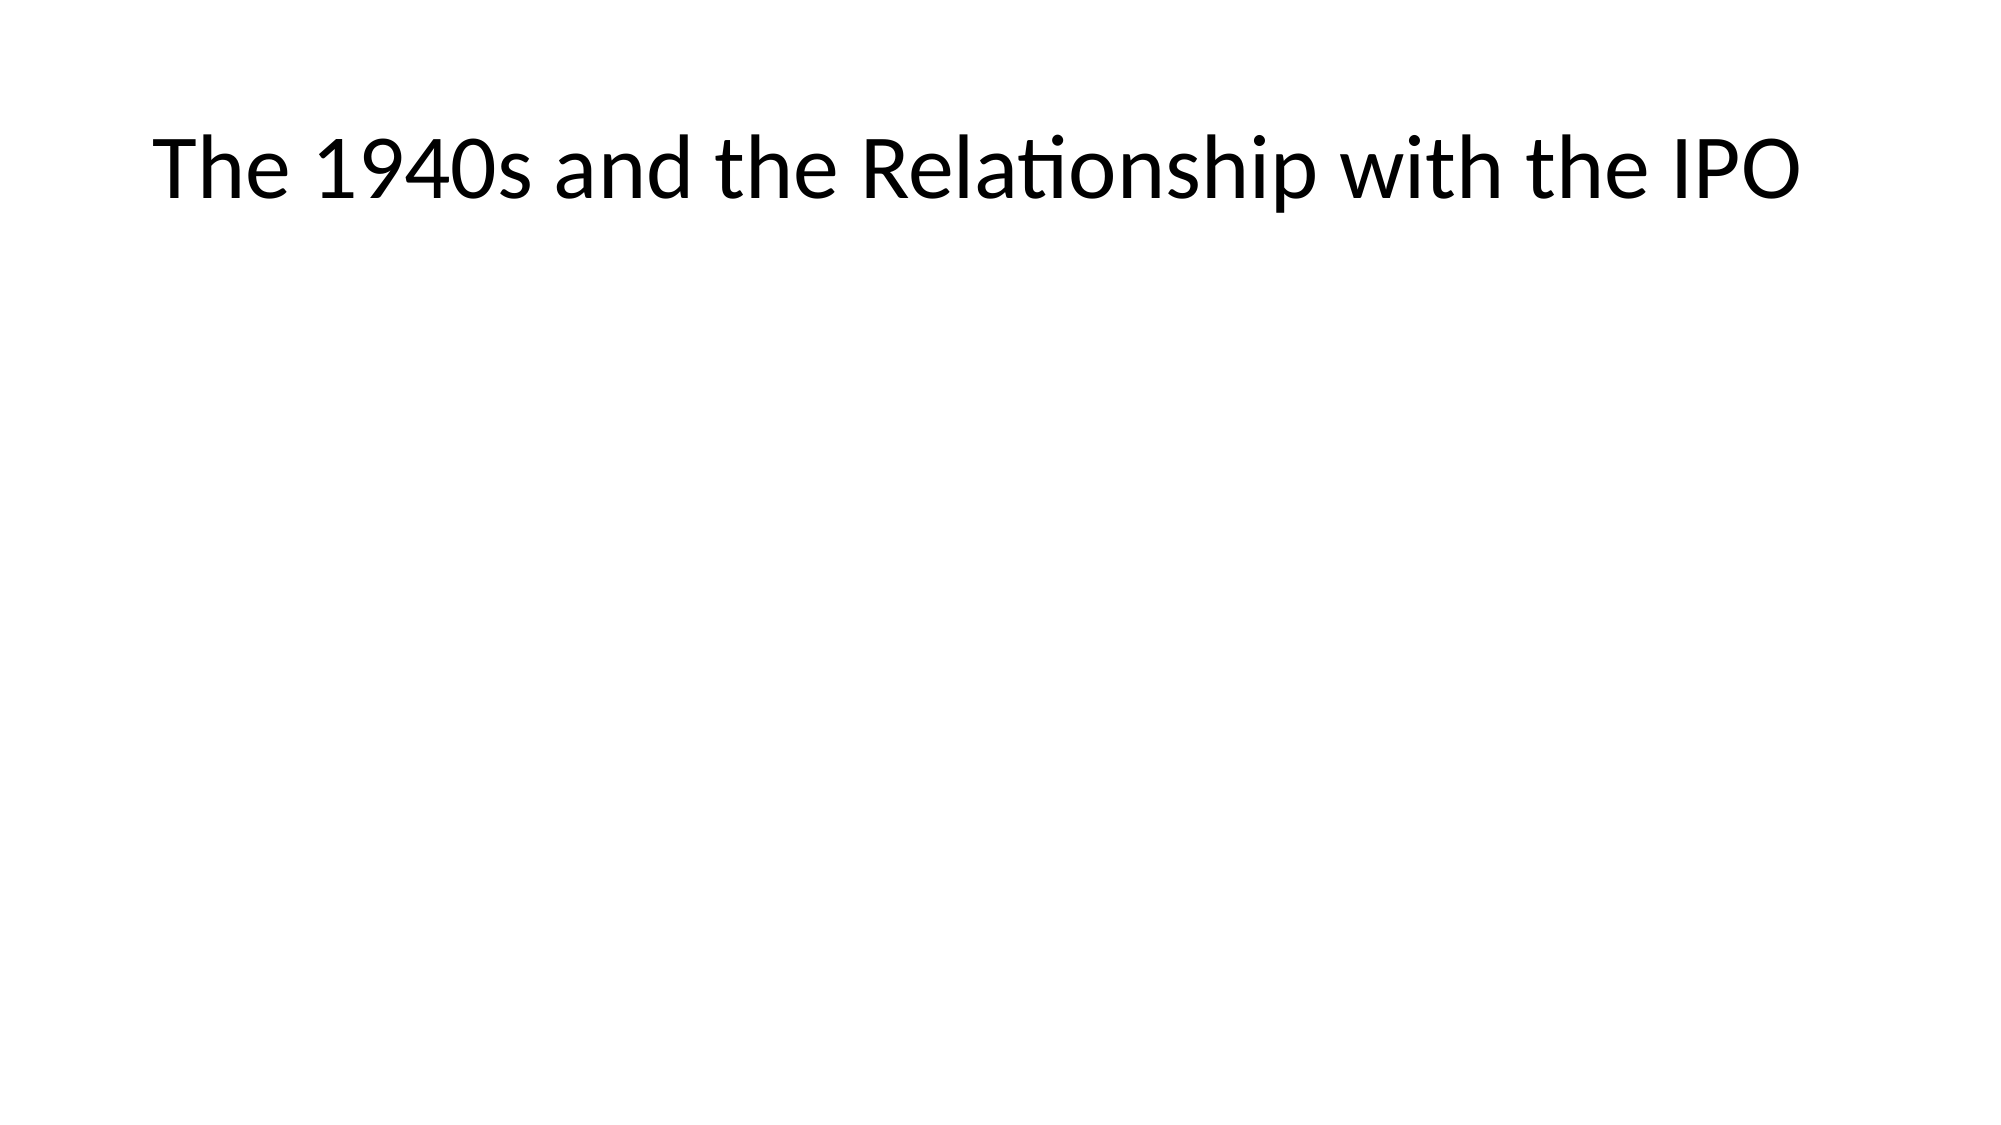

# The 1940s and the Relationship with the IPO